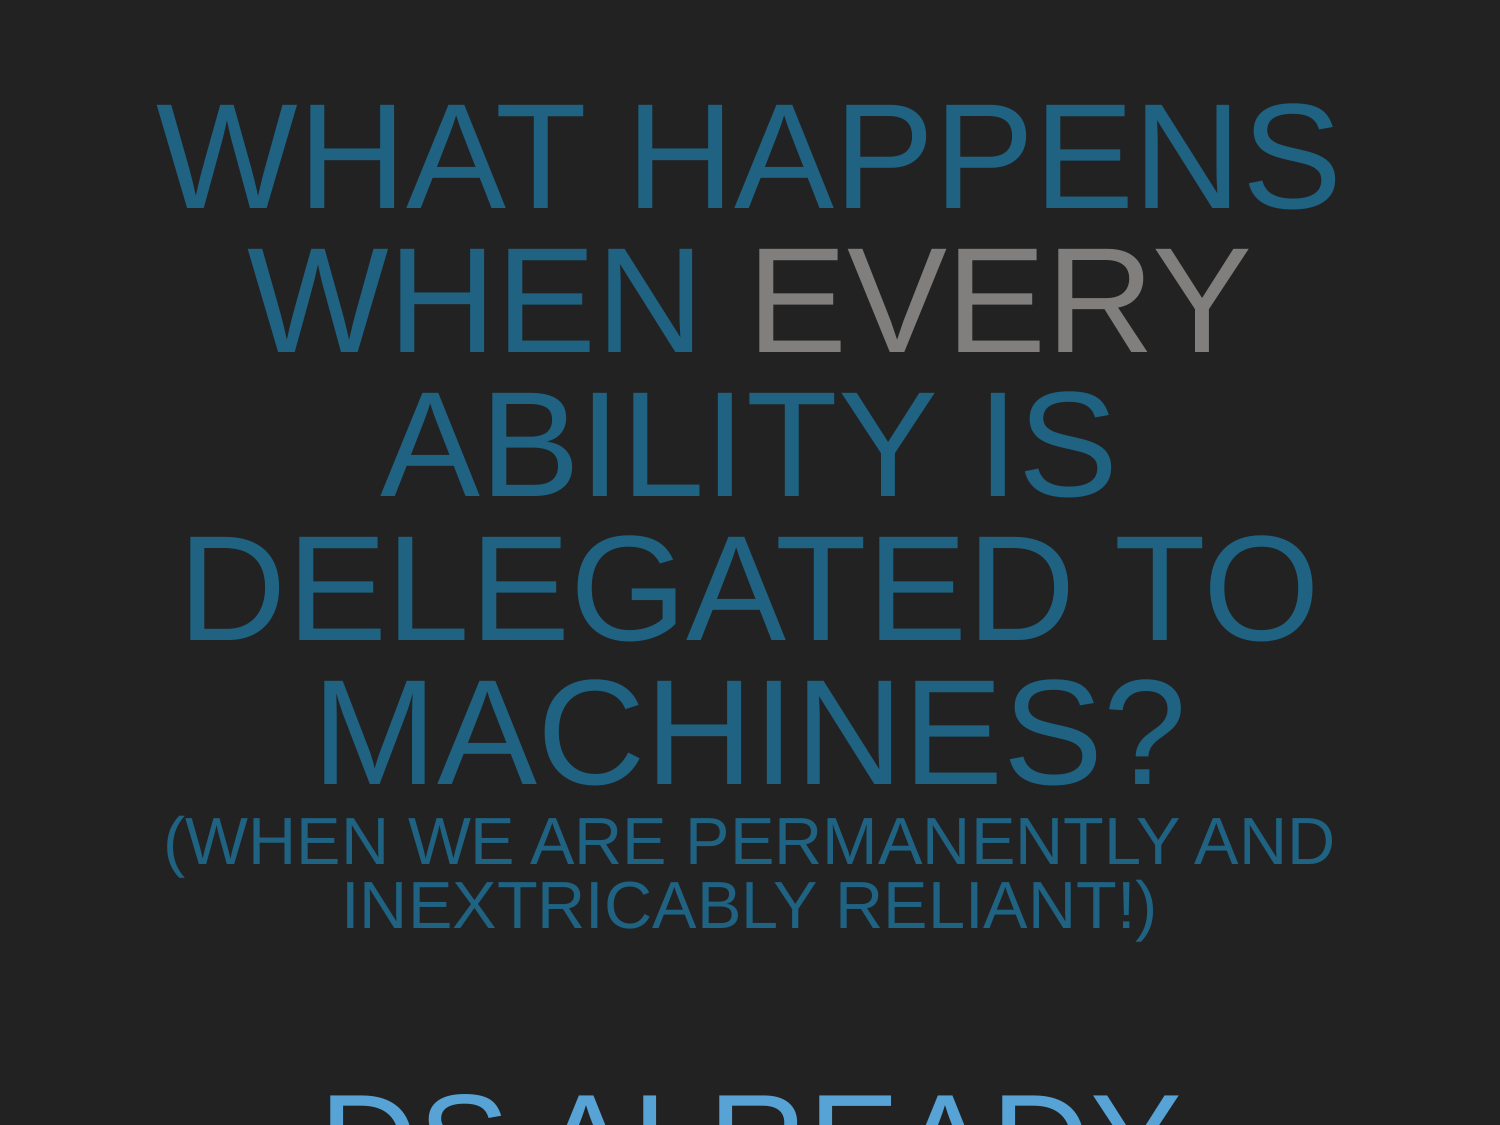

# What happens When every ability is delegated to machines? (When we are permanently and inextricably reliant!) DS Already separating self-worth from self-sufficiency